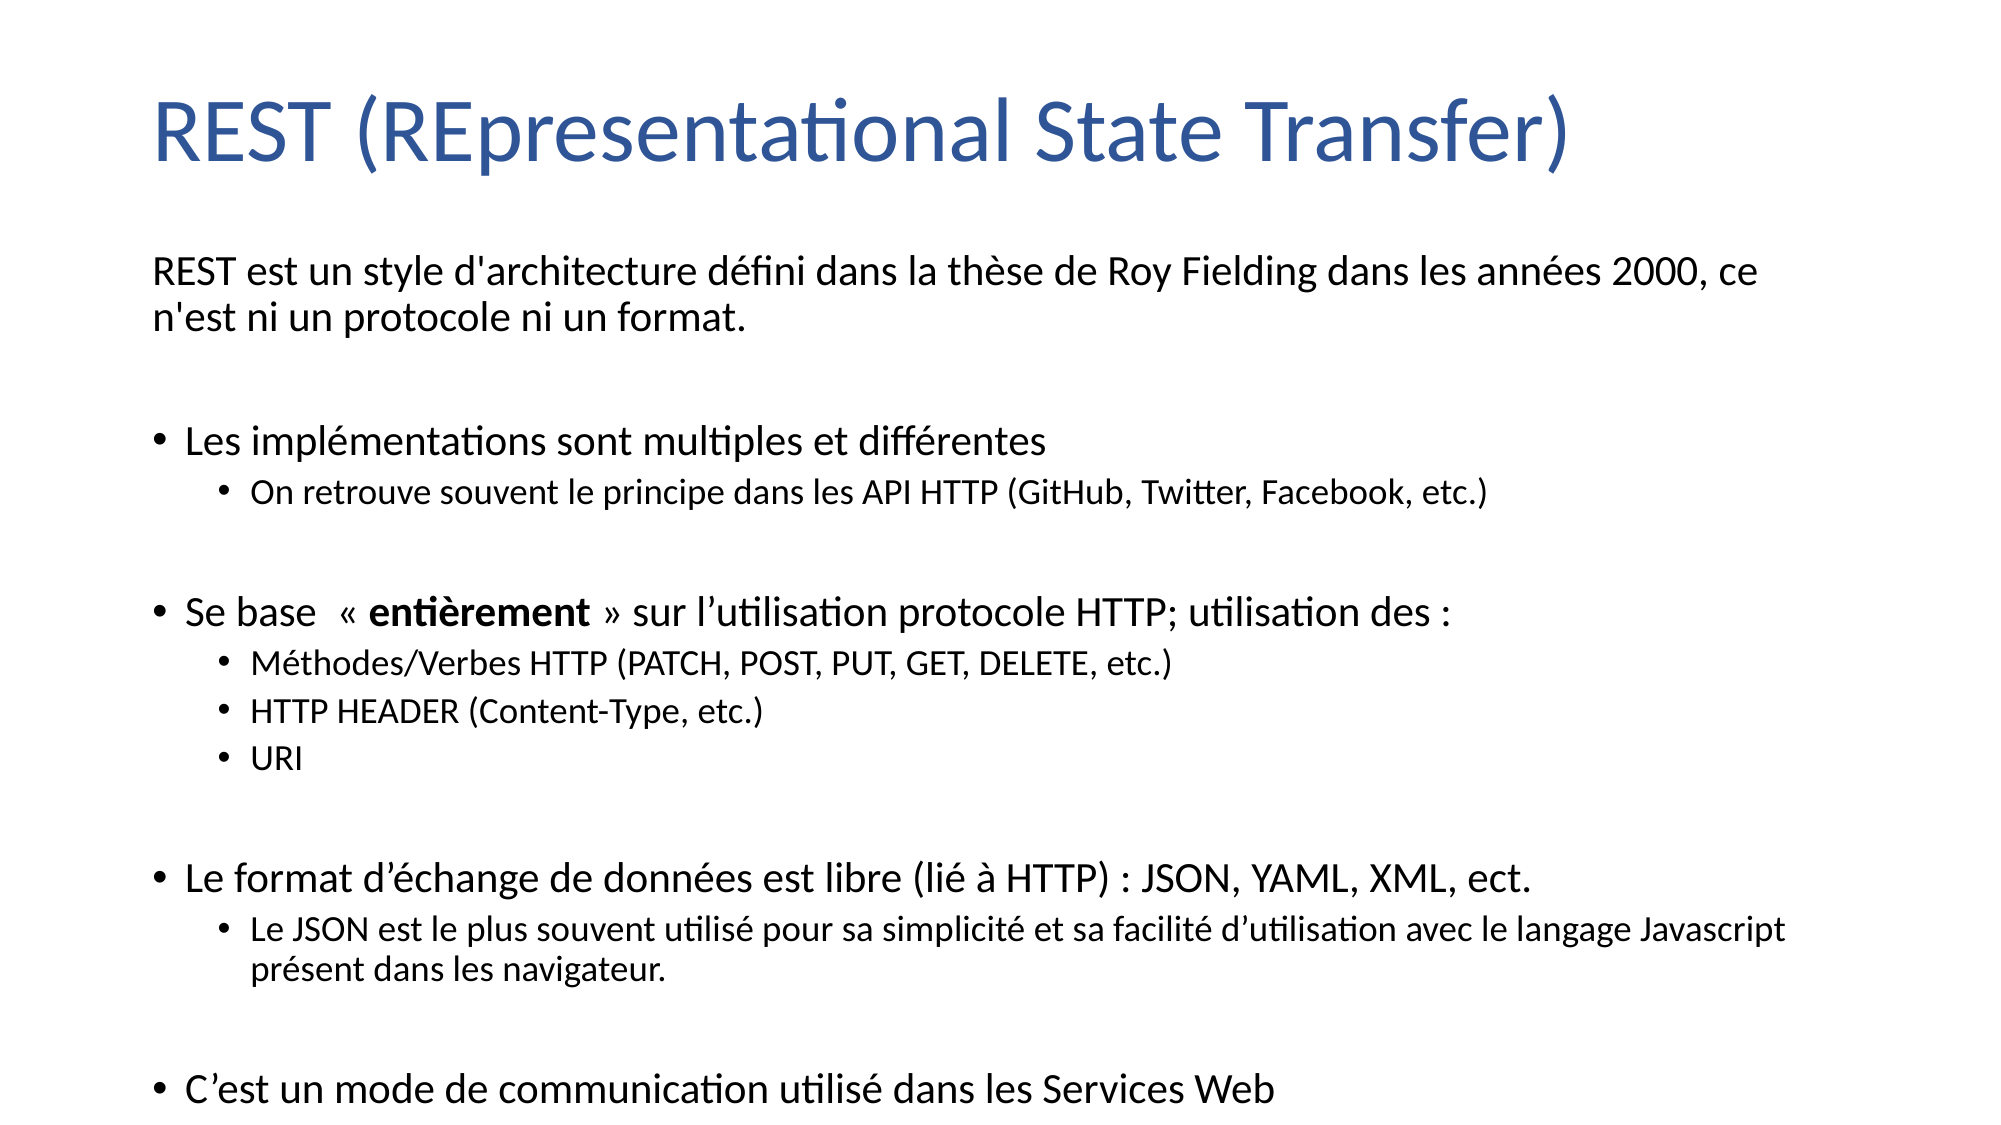

# REST (REpresentational State Transfer)
REST est un style d'architecture défini dans la thèse de Roy Fielding dans les années 2000, ce n'est ni un protocole ni un format.

Les implémentations sont multiples et différentes
On retrouve souvent le principe dans les API HTTP (GitHub, Twitter, Facebook, etc.)

Se base  « entièrement » sur l’utilisation protocole HTTP; utilisation des :
Méthodes/Verbes HTTP (PATCH, POST, PUT, GET, DELETE, etc.)
HTTP HEADER (Content-Type, etc.)
URI

Le format d’échange de données est libre (lié à HTTP) : JSON, YAML, XML, ect.
Le JSON est le plus souvent utilisé pour sa simplicité et sa facilité d’utilisation avec le langage Javascript présent dans les navigateur.

C’est un mode de communication utilisé dans les Services Web